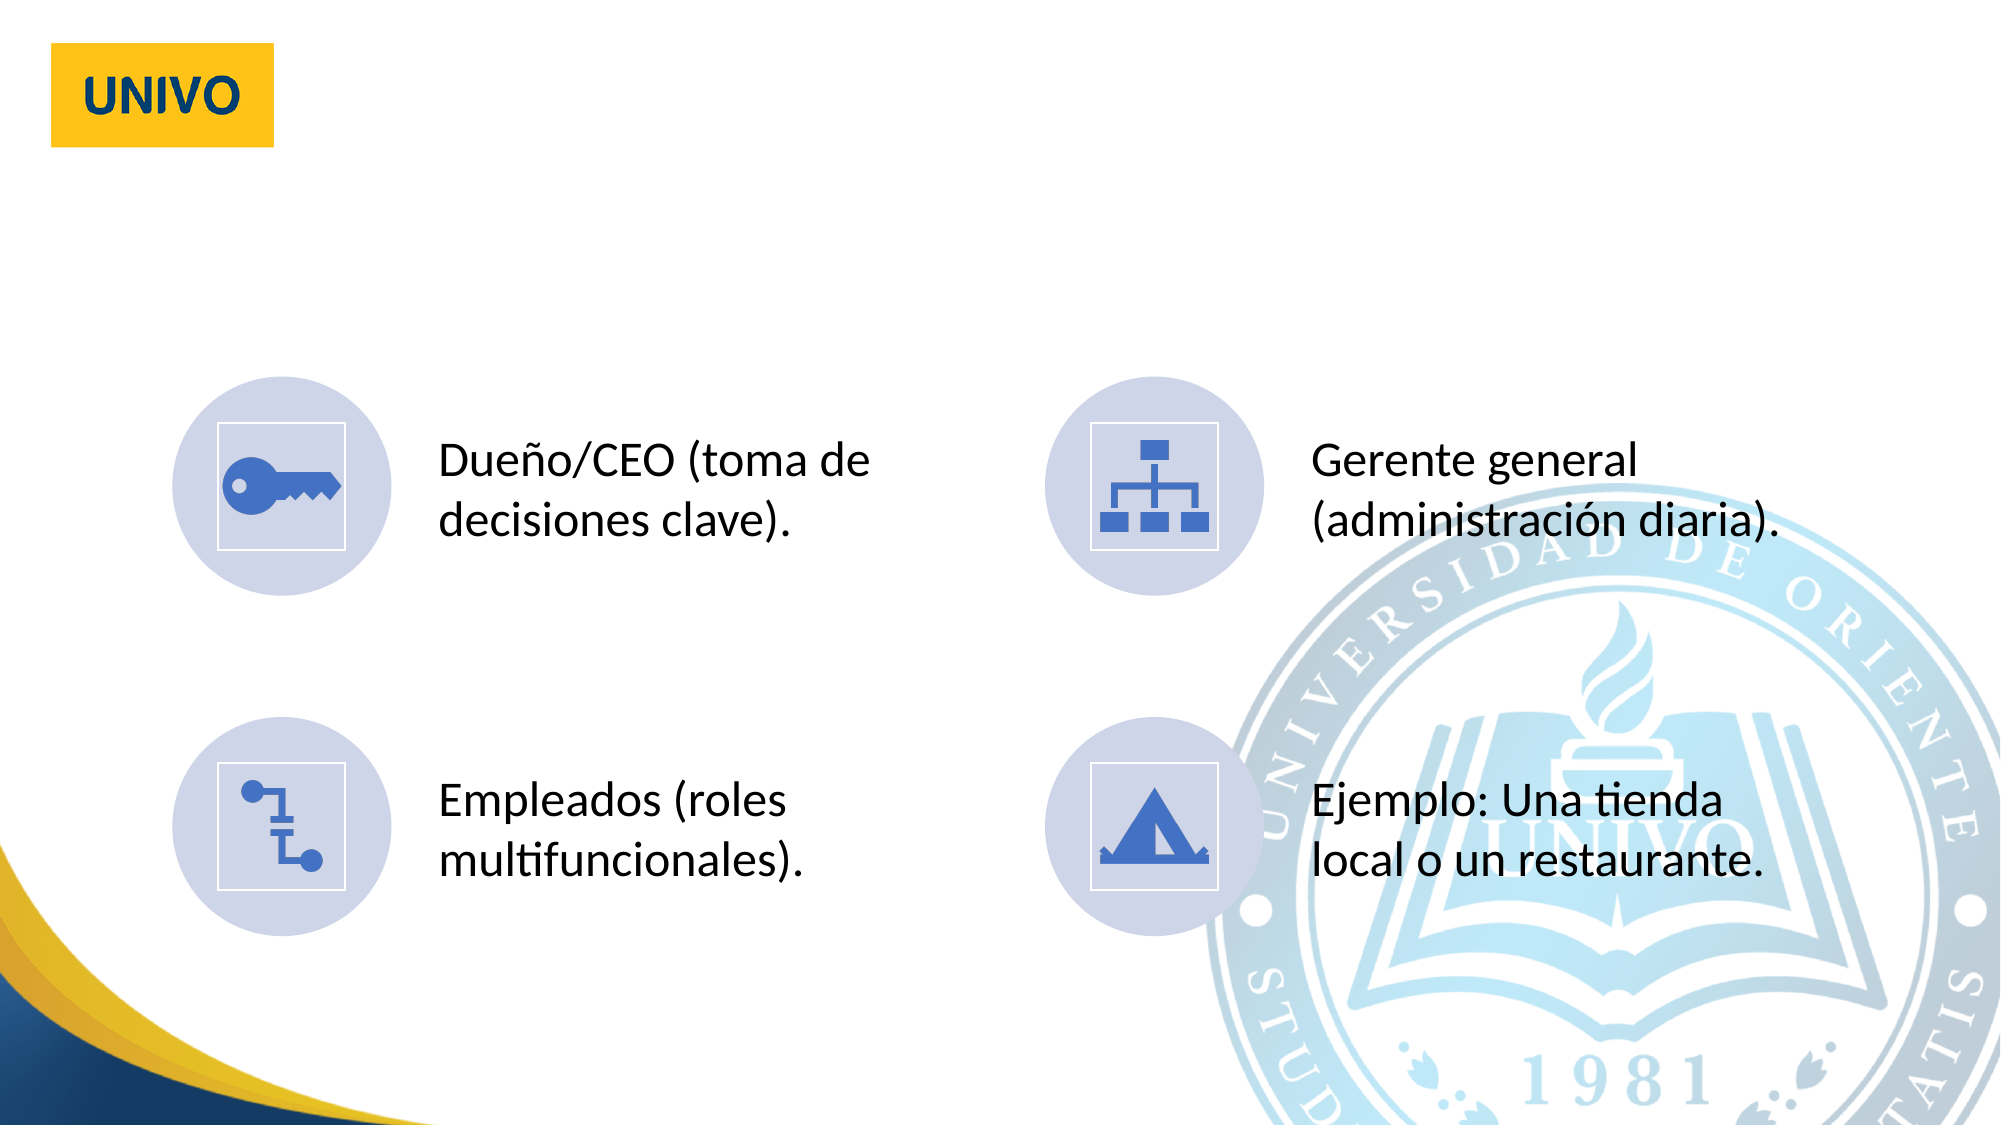

#
Dueño/CEO (toma de decisiones clave).
Gerente general (administración diaria).
Empleados (roles multifuncionales).
Ejemplo: Una tienda local o un restaurante.